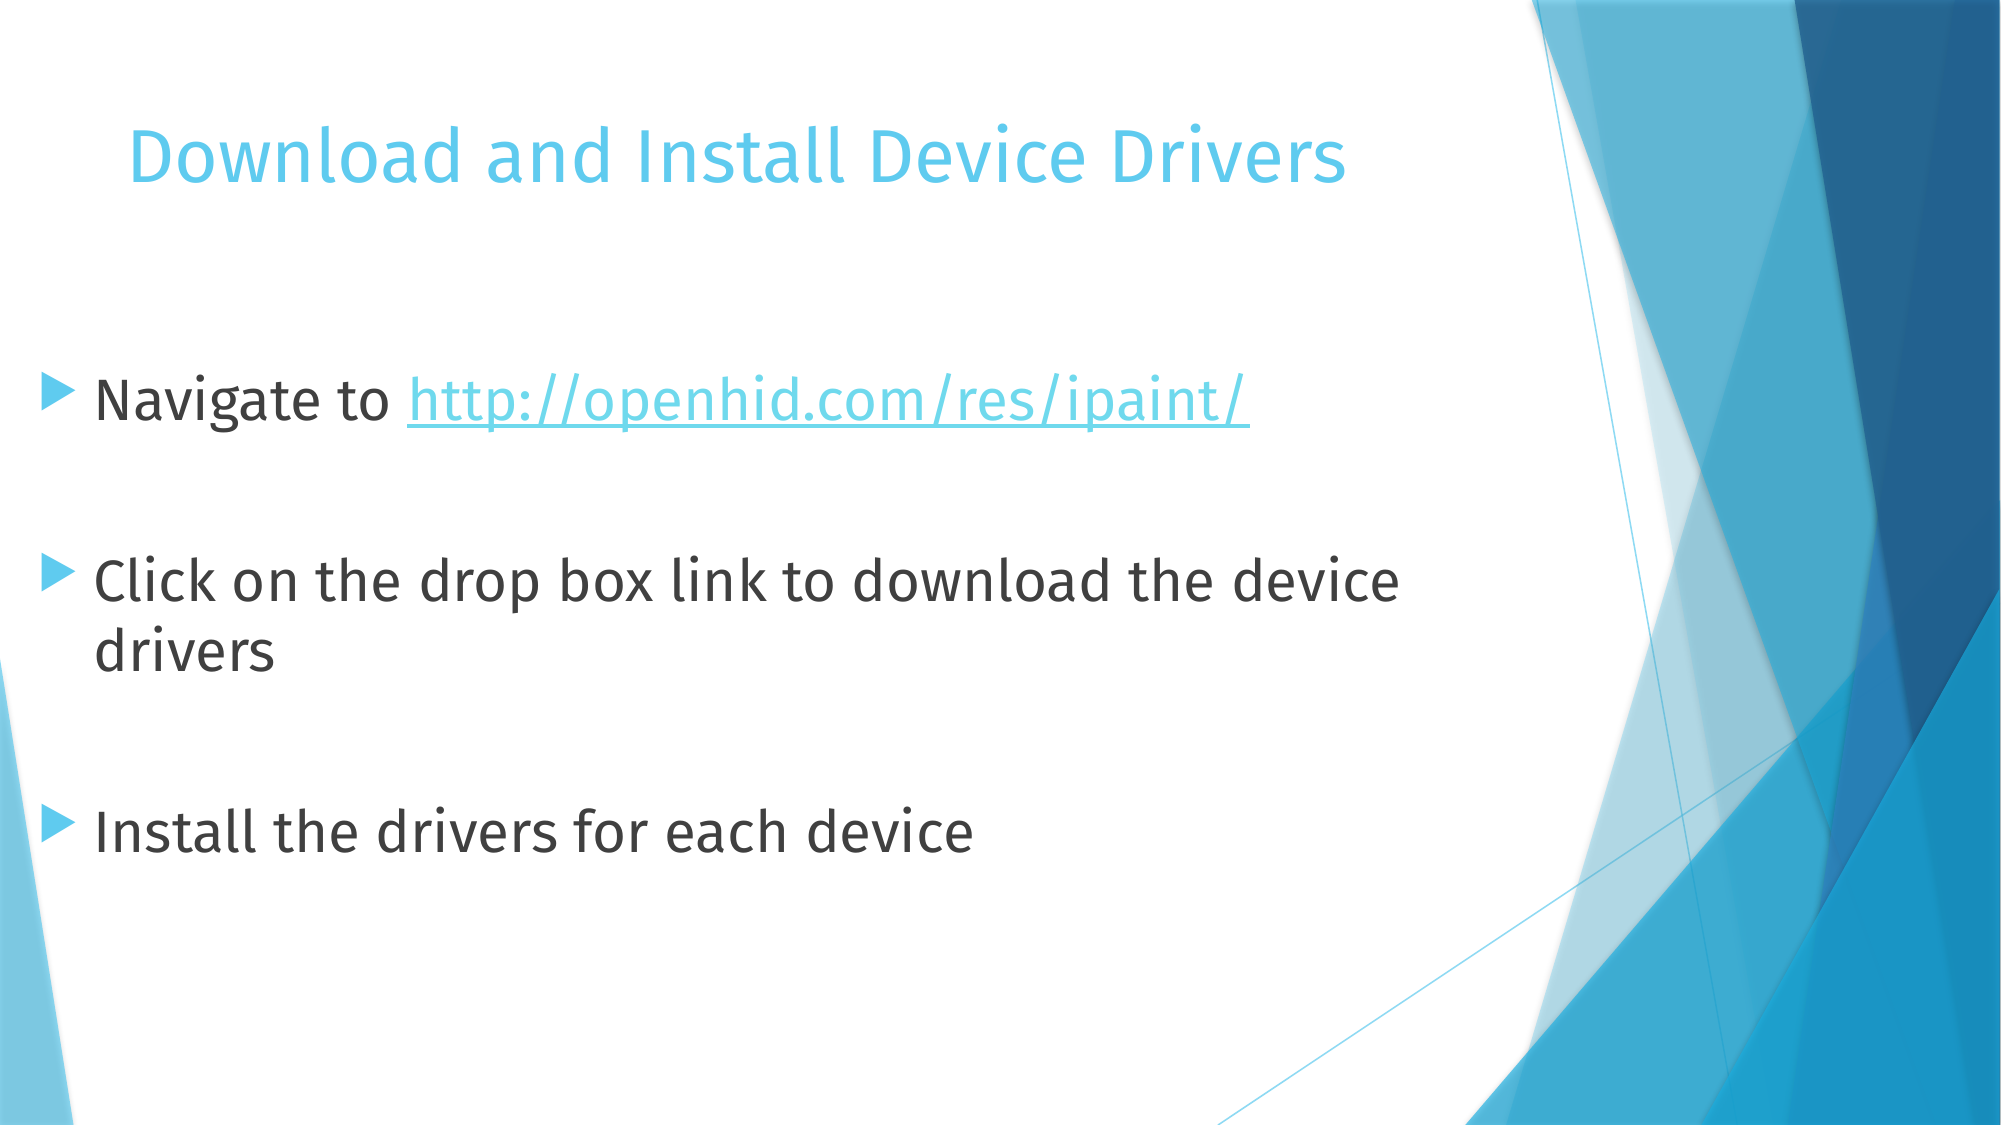

# Download and Install Device Drivers
Navigate to http://openhid.com/res/ipaint/

Click on the drop box link to download the device drivers

Install the drivers for each device